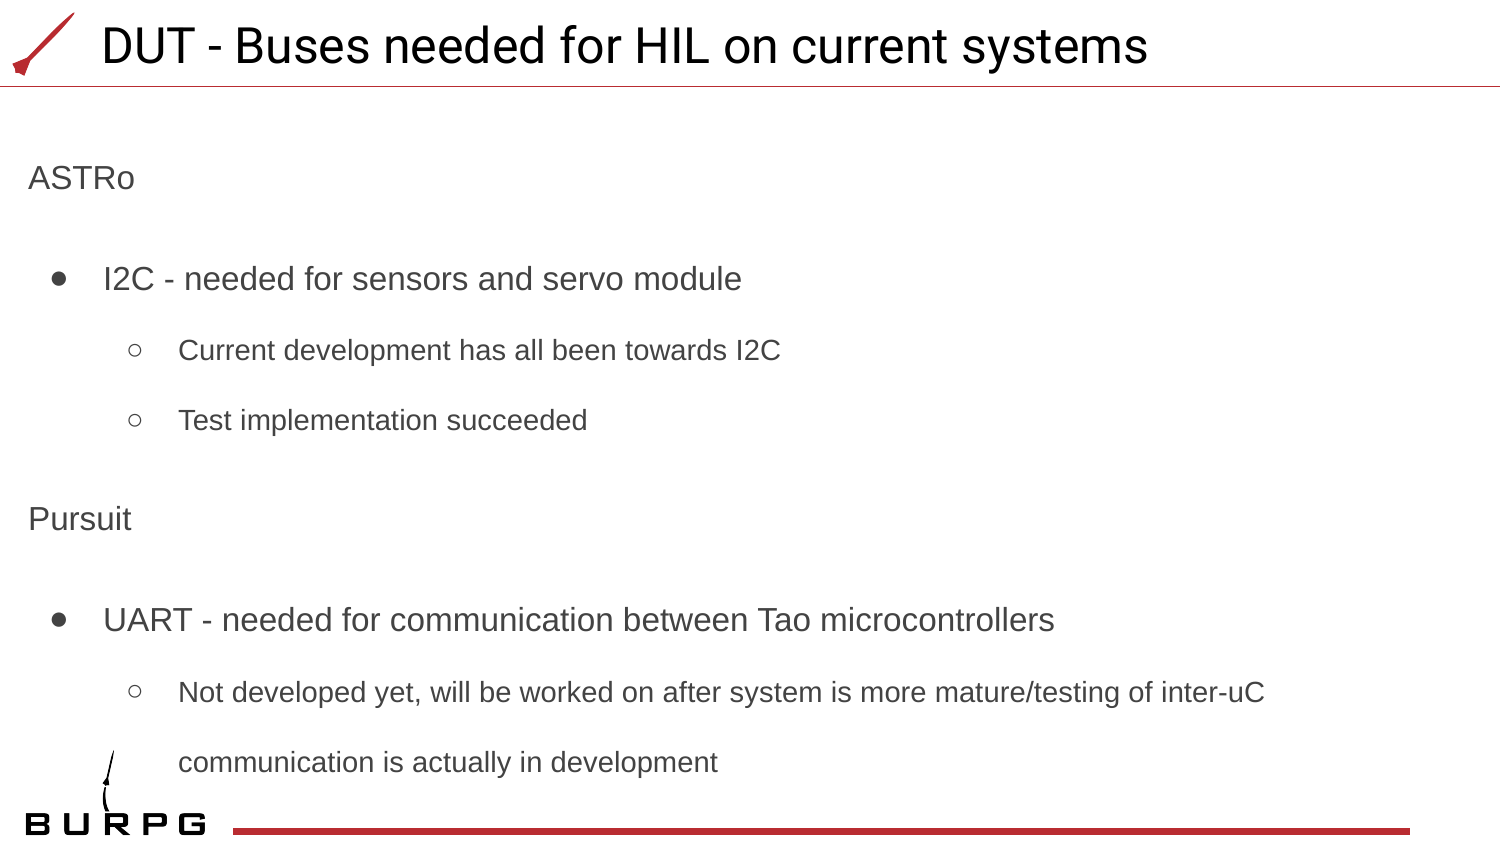

# DUT - Buses needed for HIL on current systems
ASTRo
I2C - needed for sensors and servo module
Current development has all been towards I2C
Test implementation succeeded
Pursuit
UART - needed for communication between Tao microcontrollers
Not developed yet, will be worked on after system is more mature/testing of inter-uC communication is actually in development